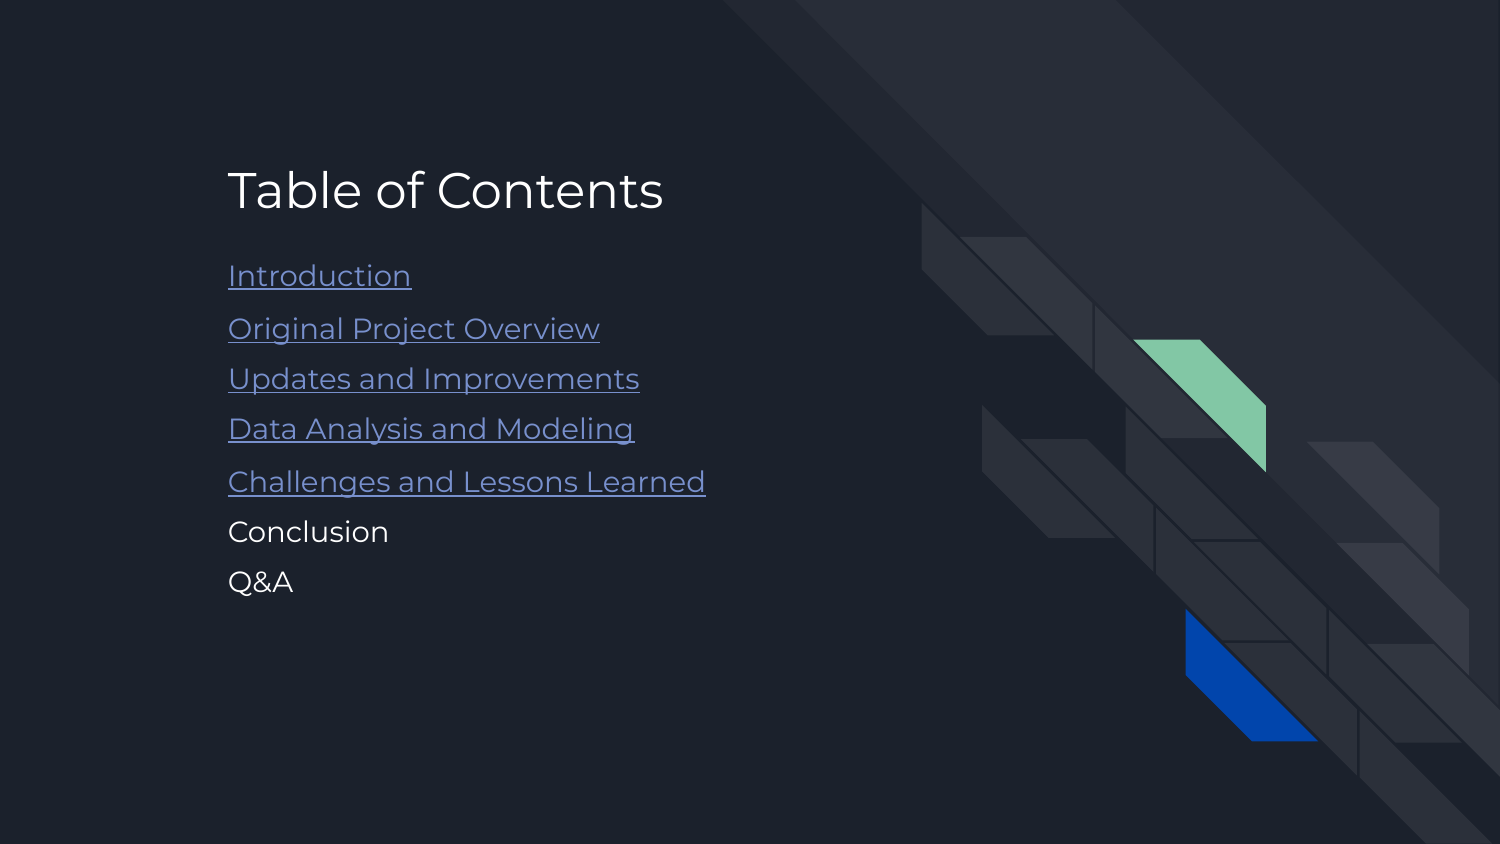

# Table of Contents
Introduction
Original Project Overview
Updates and Improvements
Data Analysis and Modeling
Challenges and Lessons Learned
Conclusion
Q&A